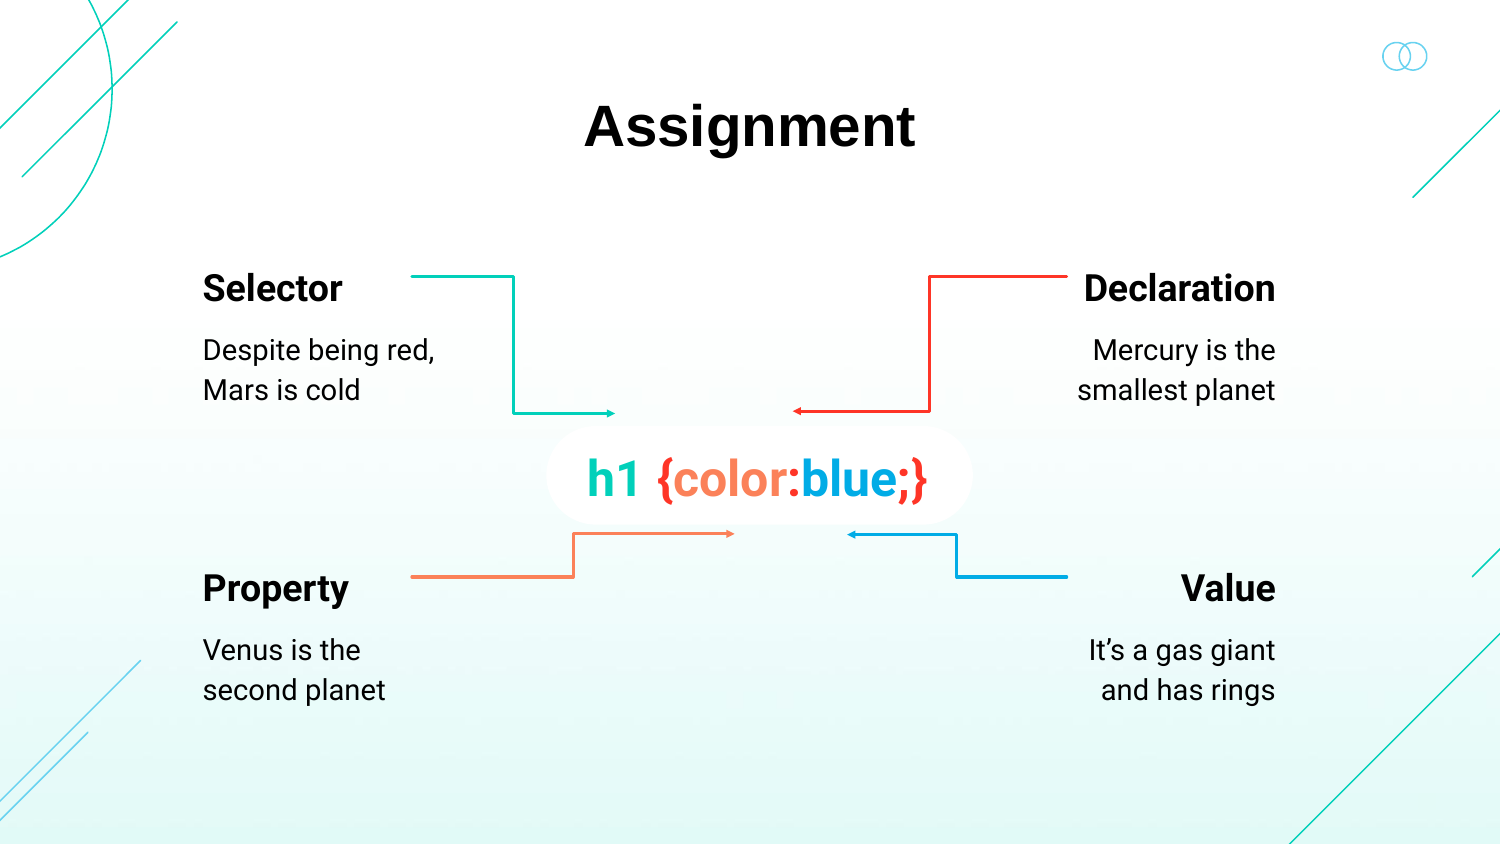

# Assignment
Selector
Declaration
Despite being red, Mars is cold
Mercury is the smallest planet

h1 {color:blue;}
Property
Value
It’s a gas giant and has rings
Venus is the second planet